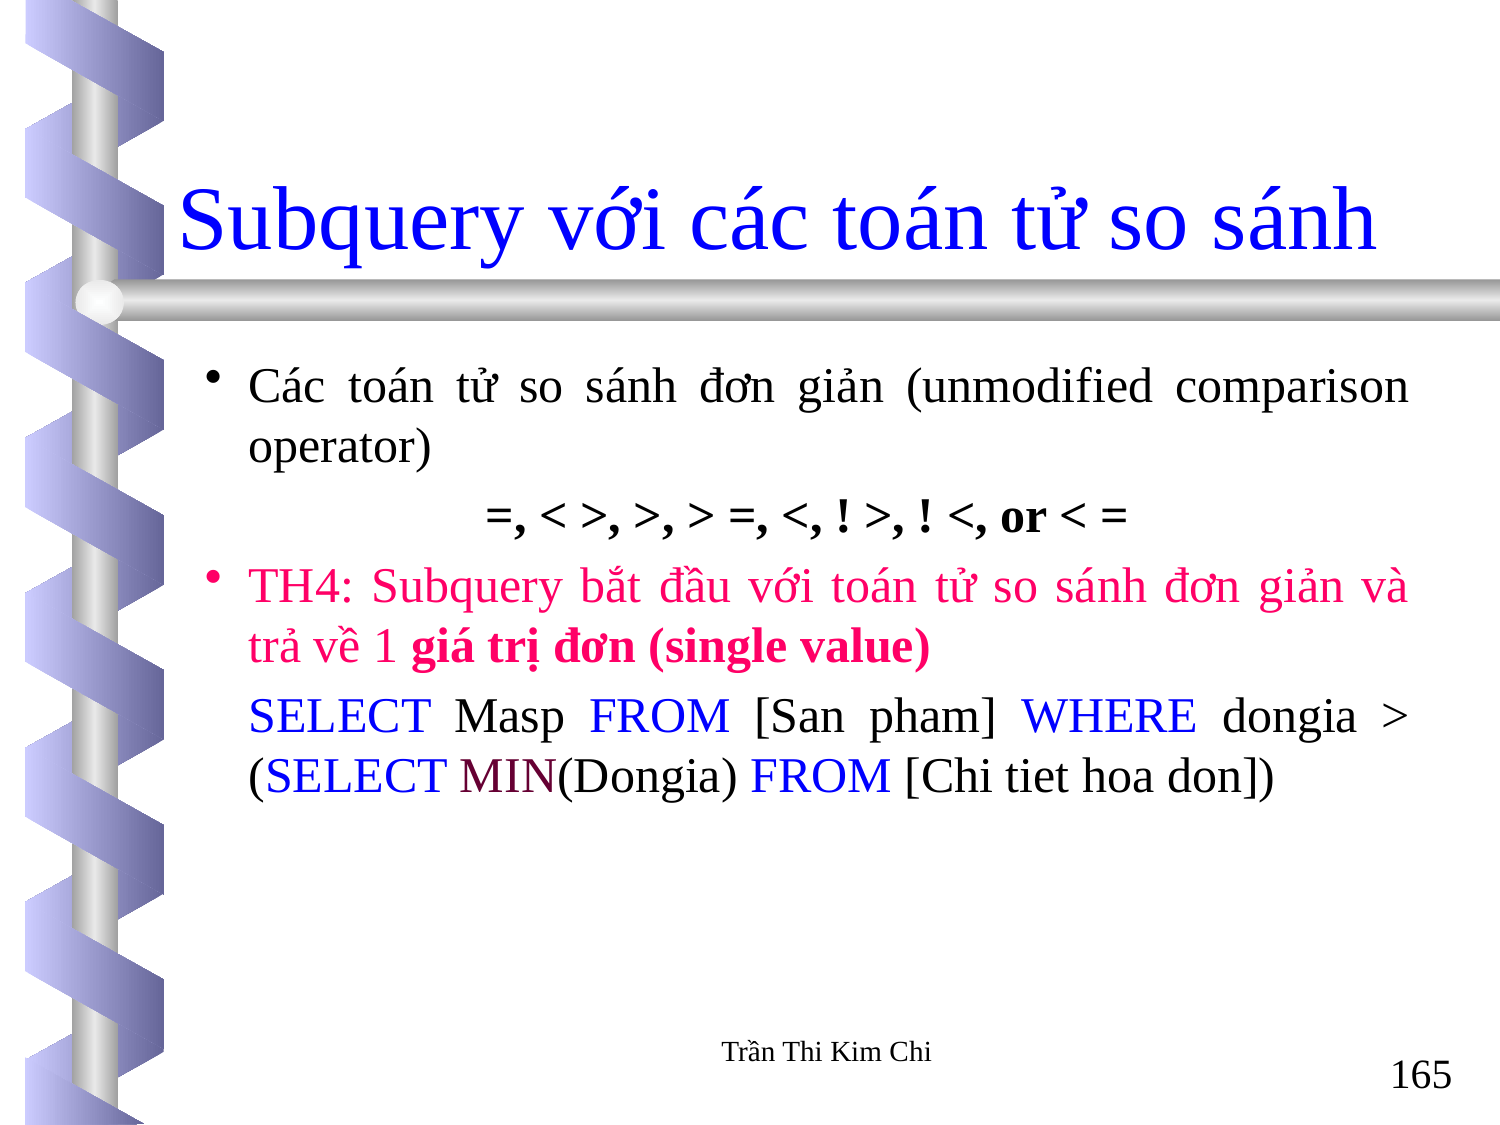

Subquery với các toán tử so sánh
Các toán tử so sánh đơn giản (unmodified comparison operator)
=, < >, >, > =, <, ! >, ! <, or < =
TH4: Subquery bắt đầu với toán tử so sánh đơn giản và trả về 1 giá trị đơn (single value)
	SELECT Masp FROM [San pham] WHERE dongia > (SELECT MIN(Dongia) FROM [Chi tiet hoa don])
Trần Thi Kim Chi